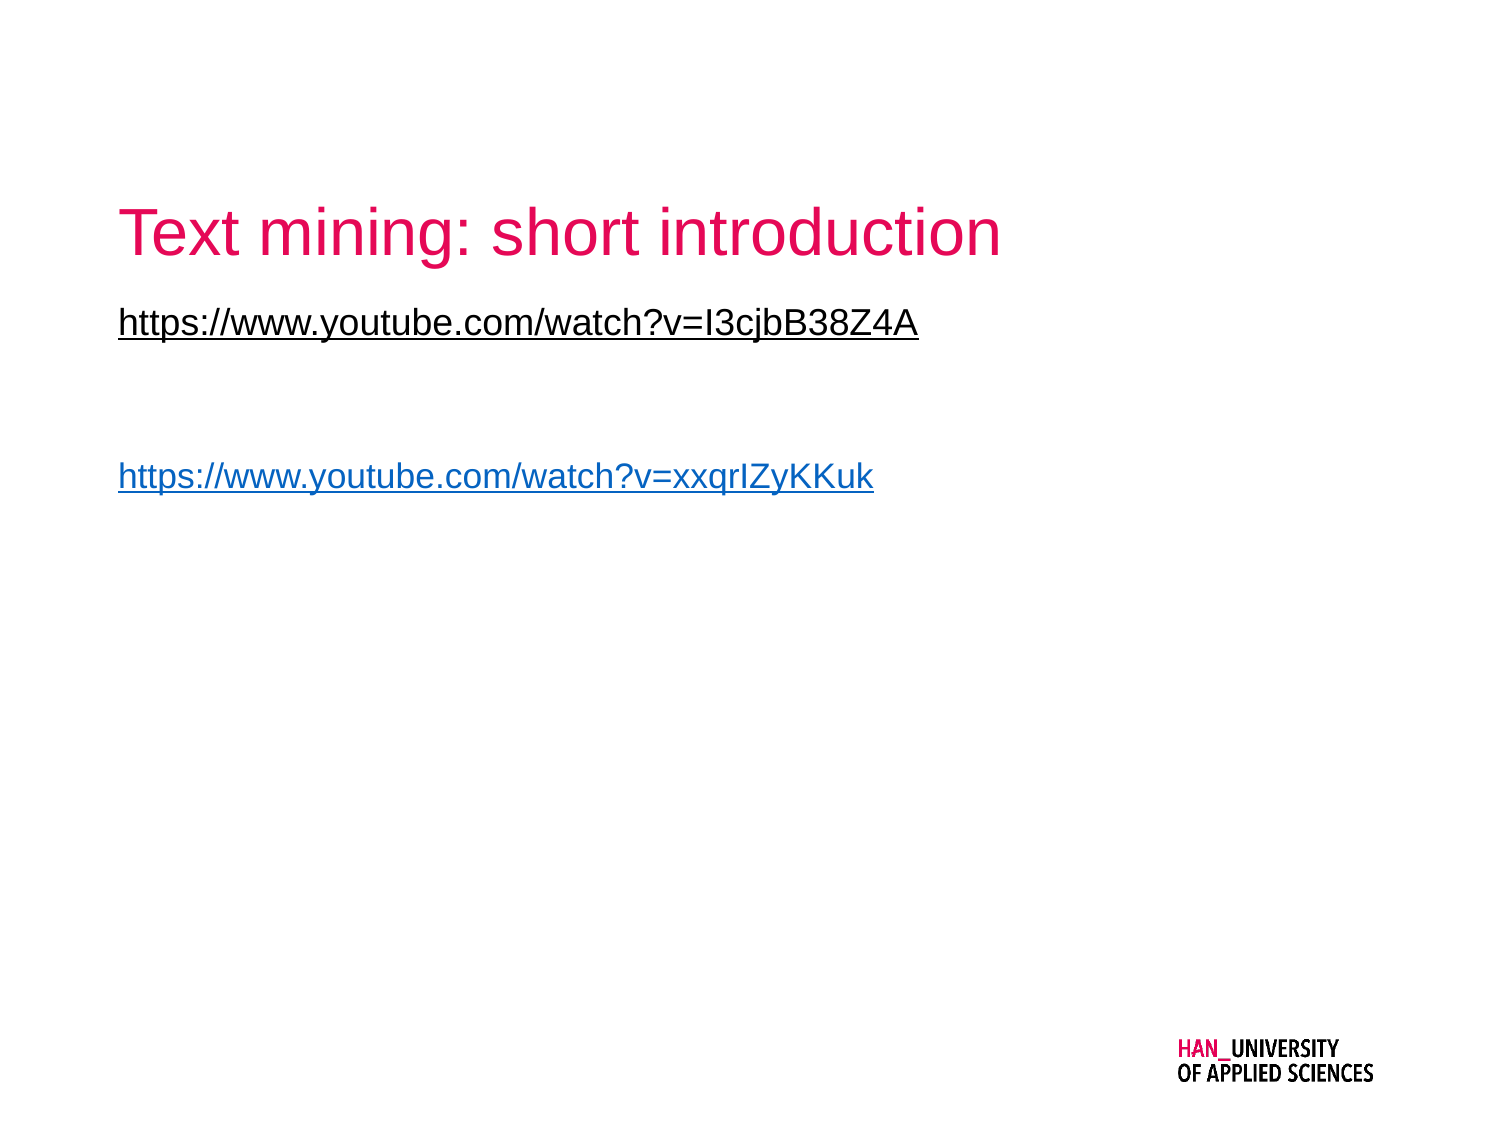

# Text mining: short introduction
https://www.youtube.com/watch?v=I3cjbB38Z4A

https://www.youtube.com/watch?v=xxqrIZyKKuk